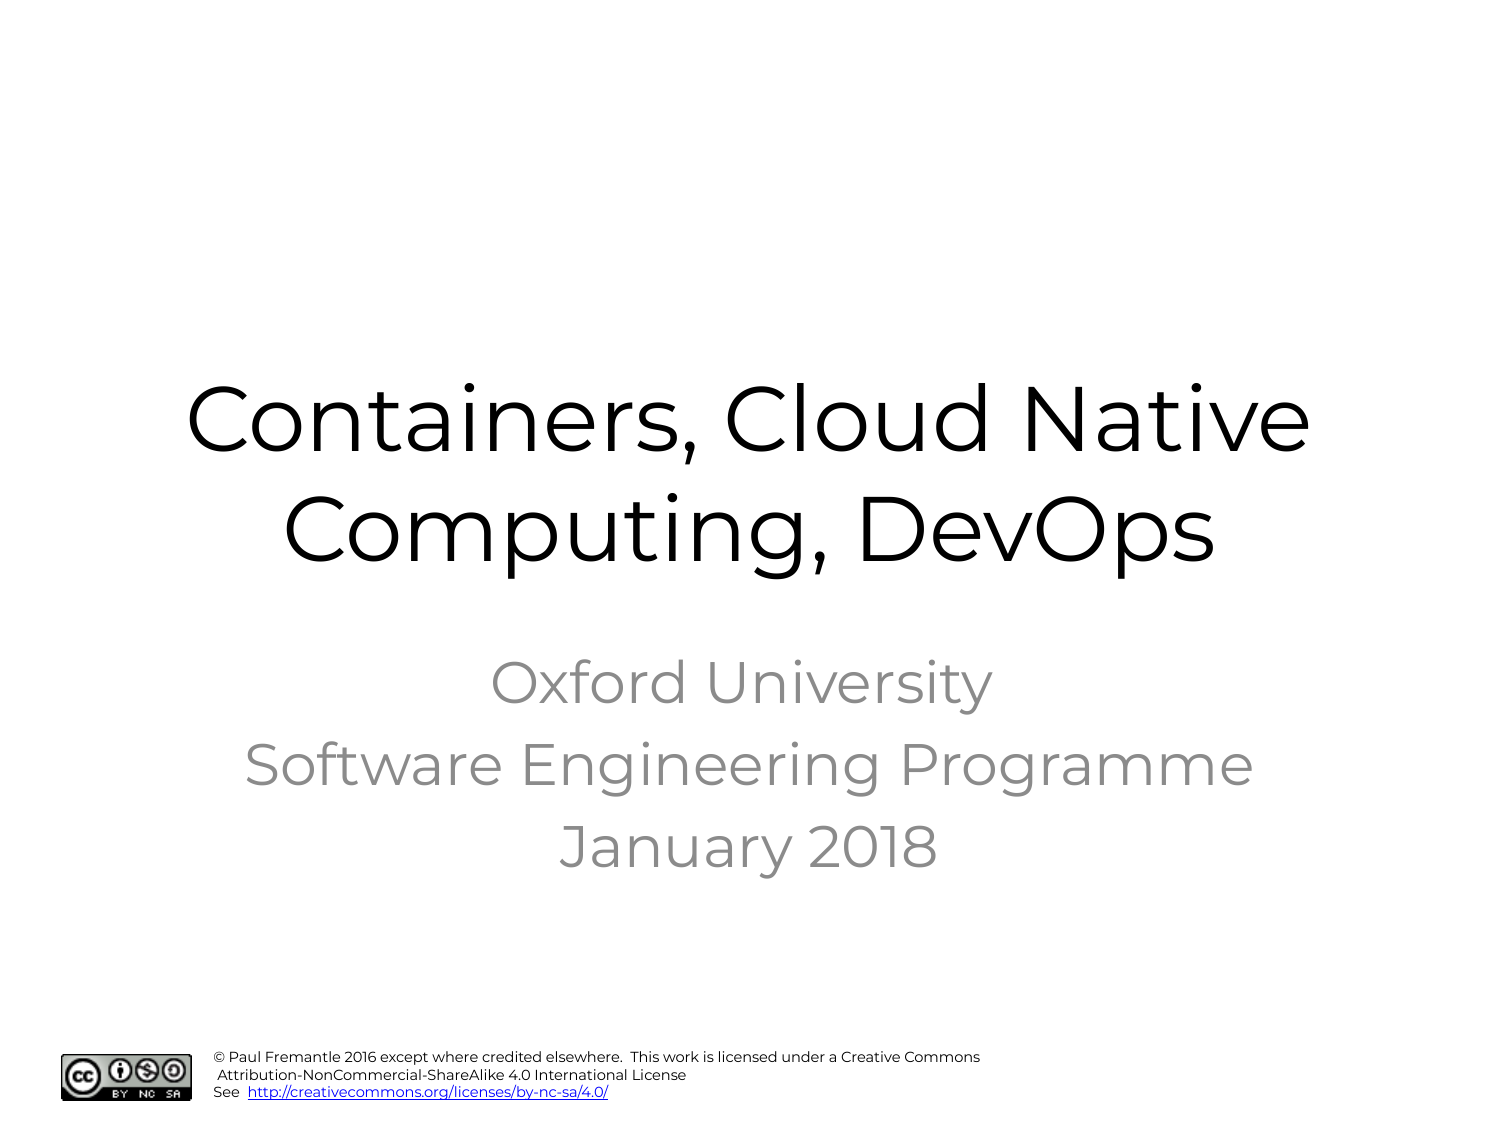

# Containers, Cloud Native Computing, DevOps
Oxford University
Software Engineering Programme
January 2018